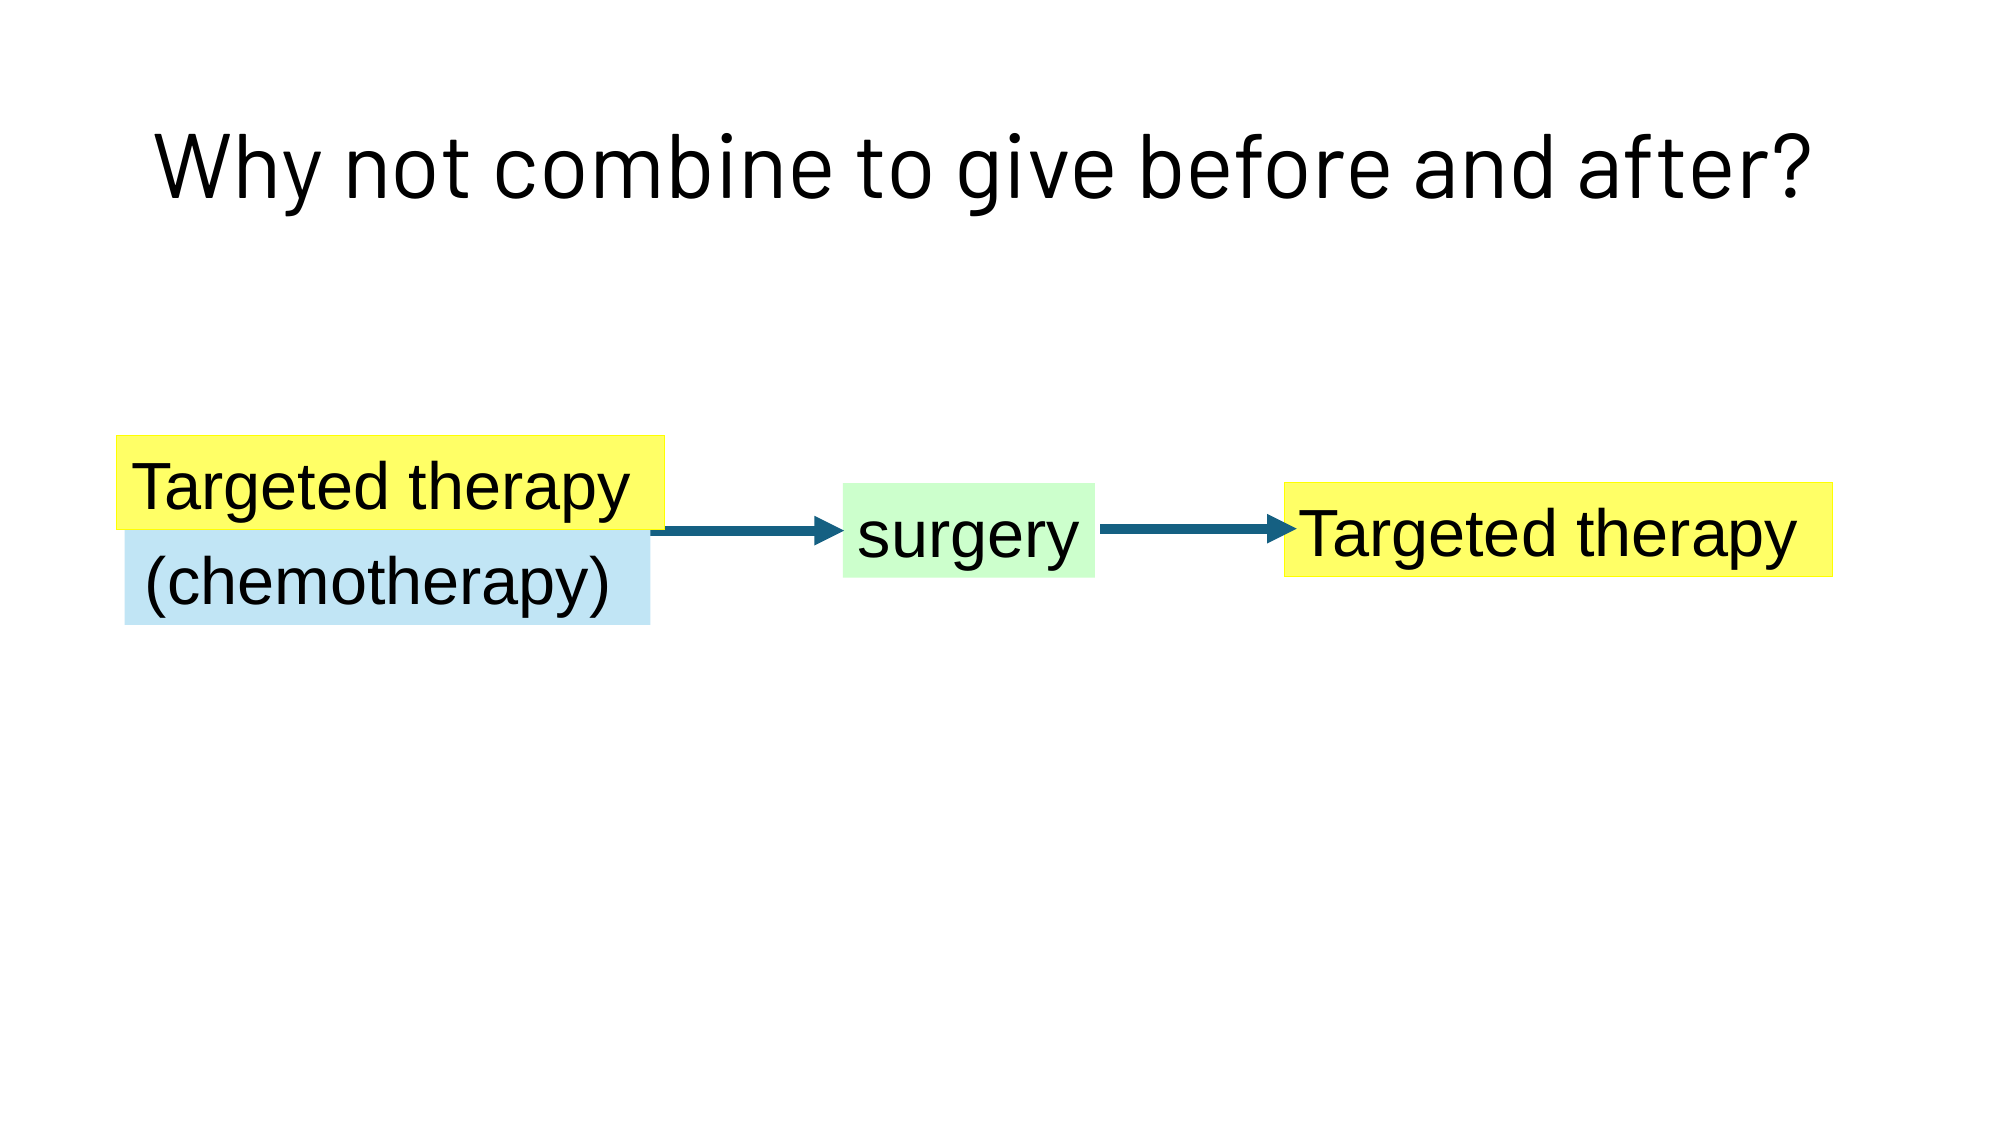

# Why not combine to give before and after?
Targeted therapy
Targeted therapy
surgery
(chemotherapy)